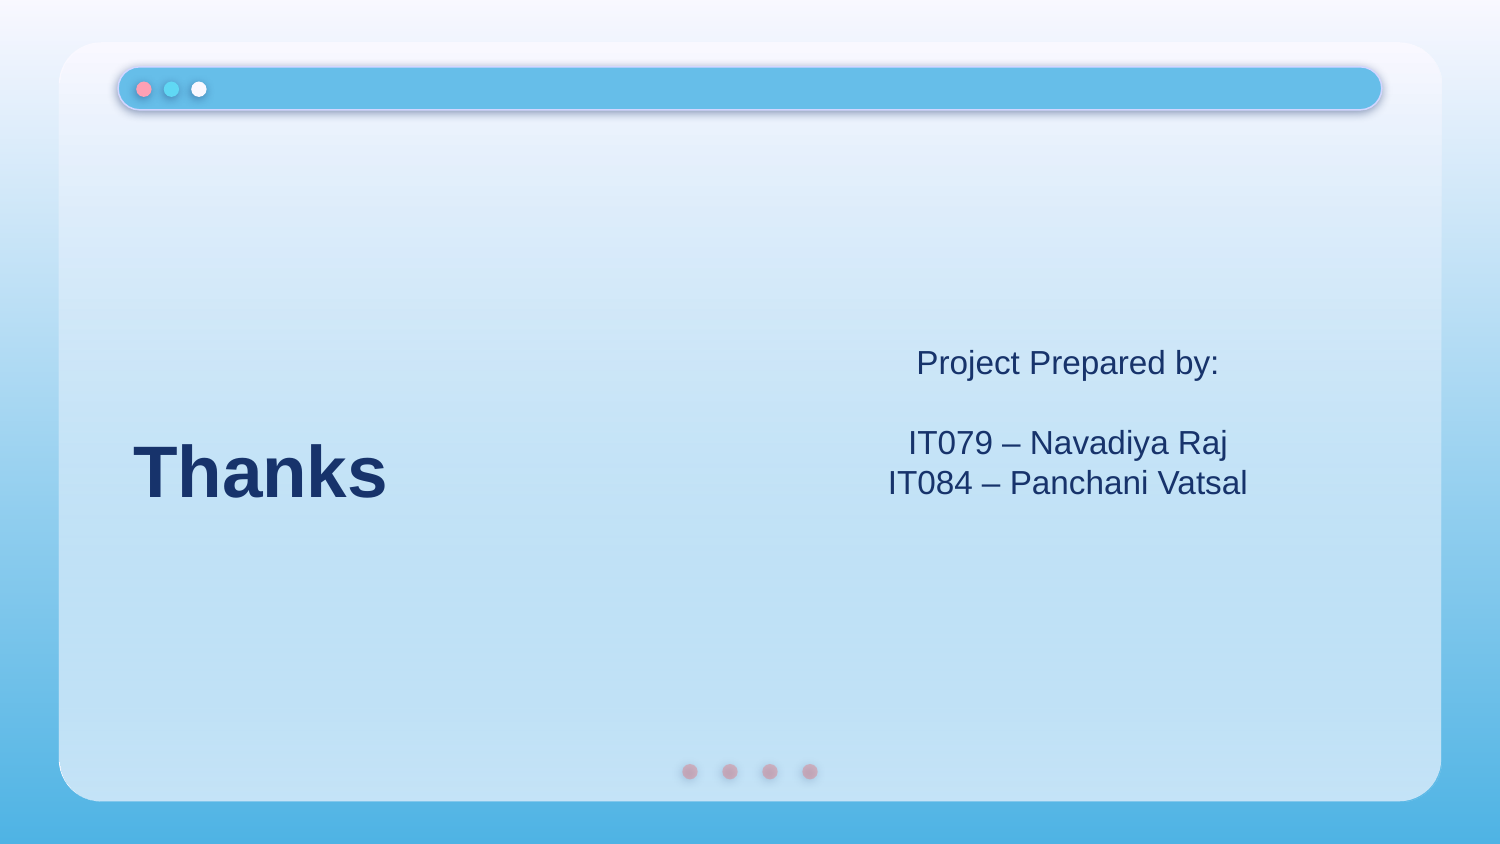

Project Prepared by:

IT079 – Navadiya Raj
IT084 – Panchani Vatsal
# Thanks